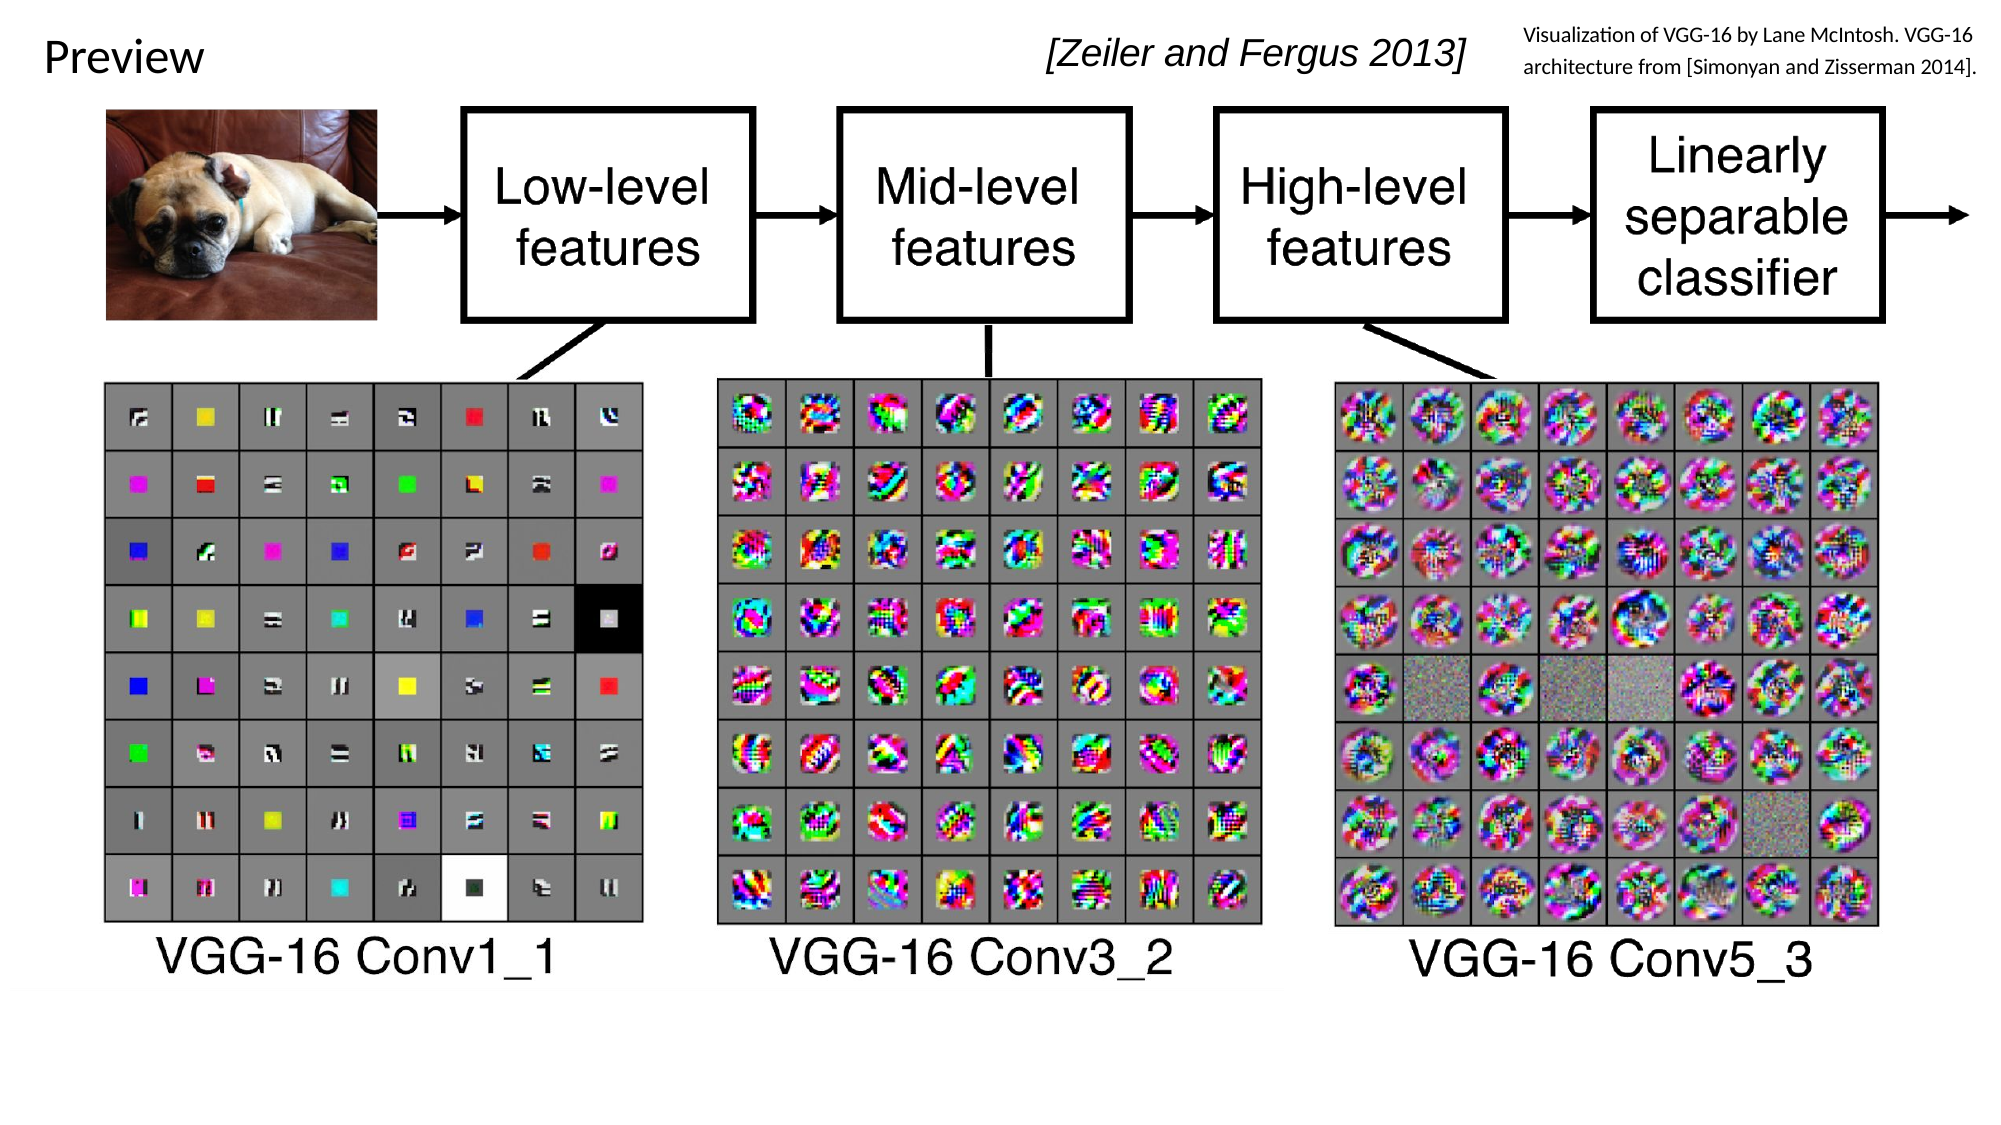

Lecture 5 - 56
April 16, 2019
Visualization of VGG-16 by Lane McIntosh. VGG-16  architecture from [Simonyan and Zisserman 2014].
# Preview
[Zeiler and Fergus 2013]

Fei-Fei Li & Justin Johnson & Serena Yeung	Lecture 5 -	April 16, 2019
Fei-Fei Li & Justin Johnson & Serena Yeung